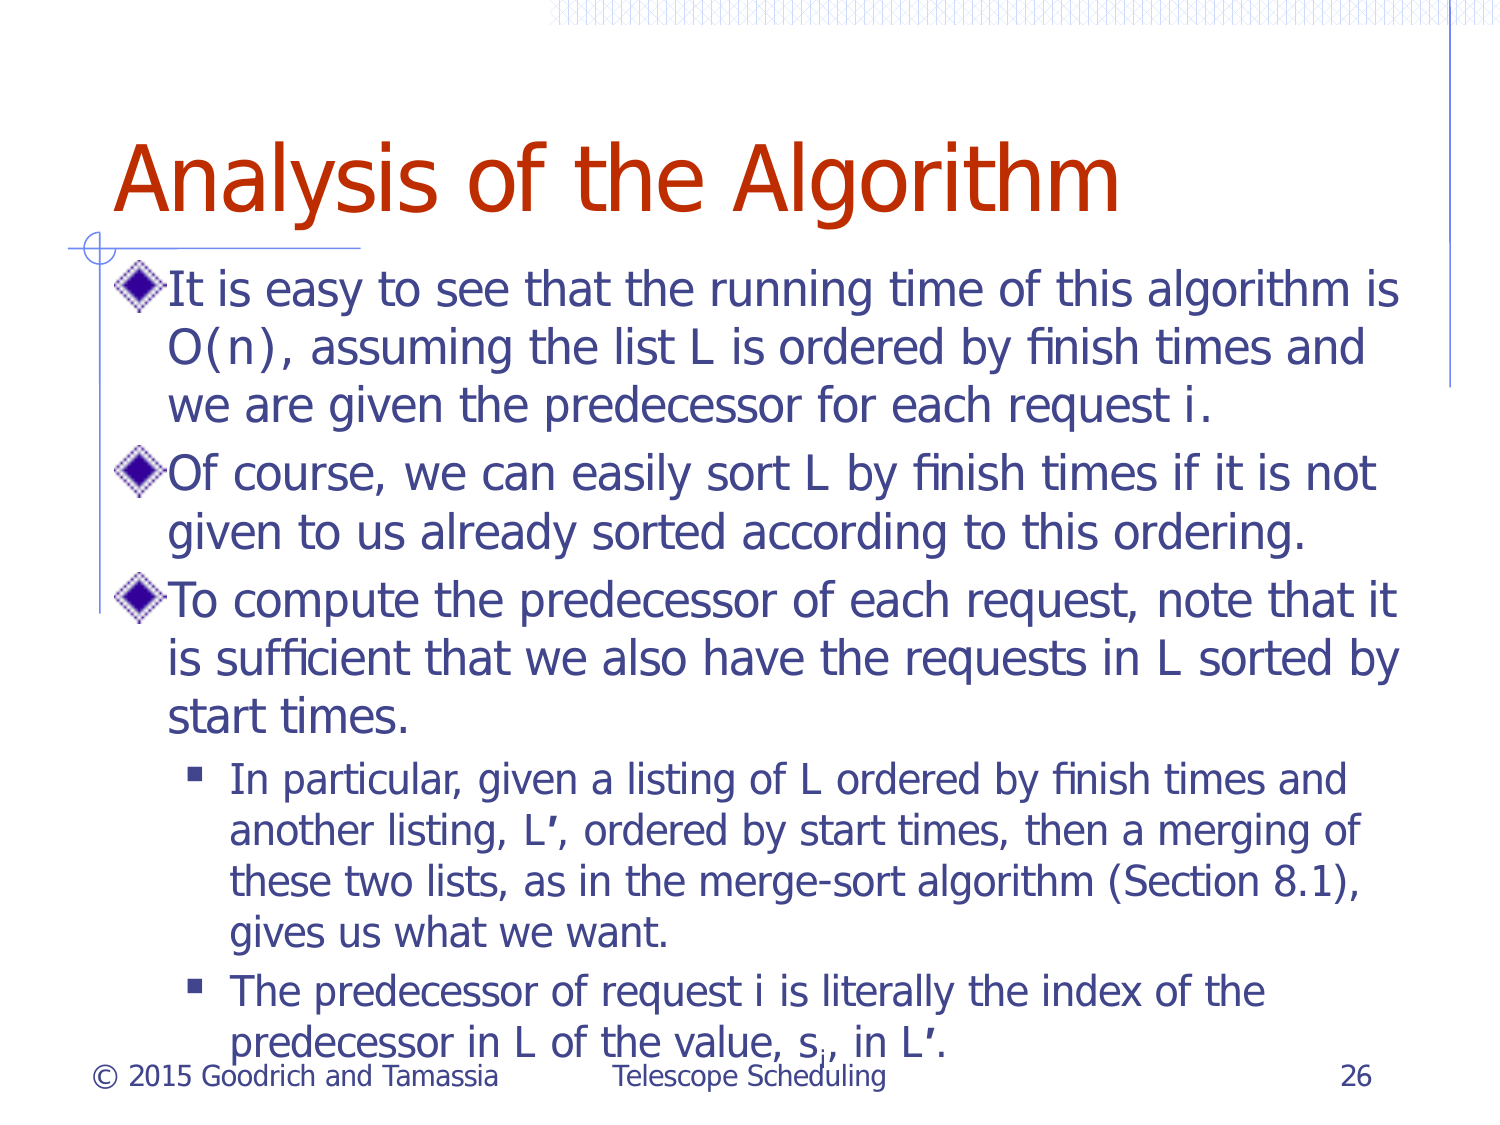

# Analysis of the Algorithm
It is easy to see that the running time of this algorithm is O(n), assuming the list L is ordered by finish times and we are given the predecessor for each request i.
Of course, we can easily sort L by finish times if it is not given to us already sorted according to this ordering.
To compute the predecessor of each request, note that it is sufficient that we also have the requests in L sorted by start times.
In particular, given a listing of L ordered by finish times and another listing, L′, ordered by start times, then a merging of these two lists, as in the merge-sort algorithm (Section 8.1), gives us what we want.
The predecessor of request i is literally the index of the predecessor in L of the value, si, in L′.
Telescope Scheduling
26